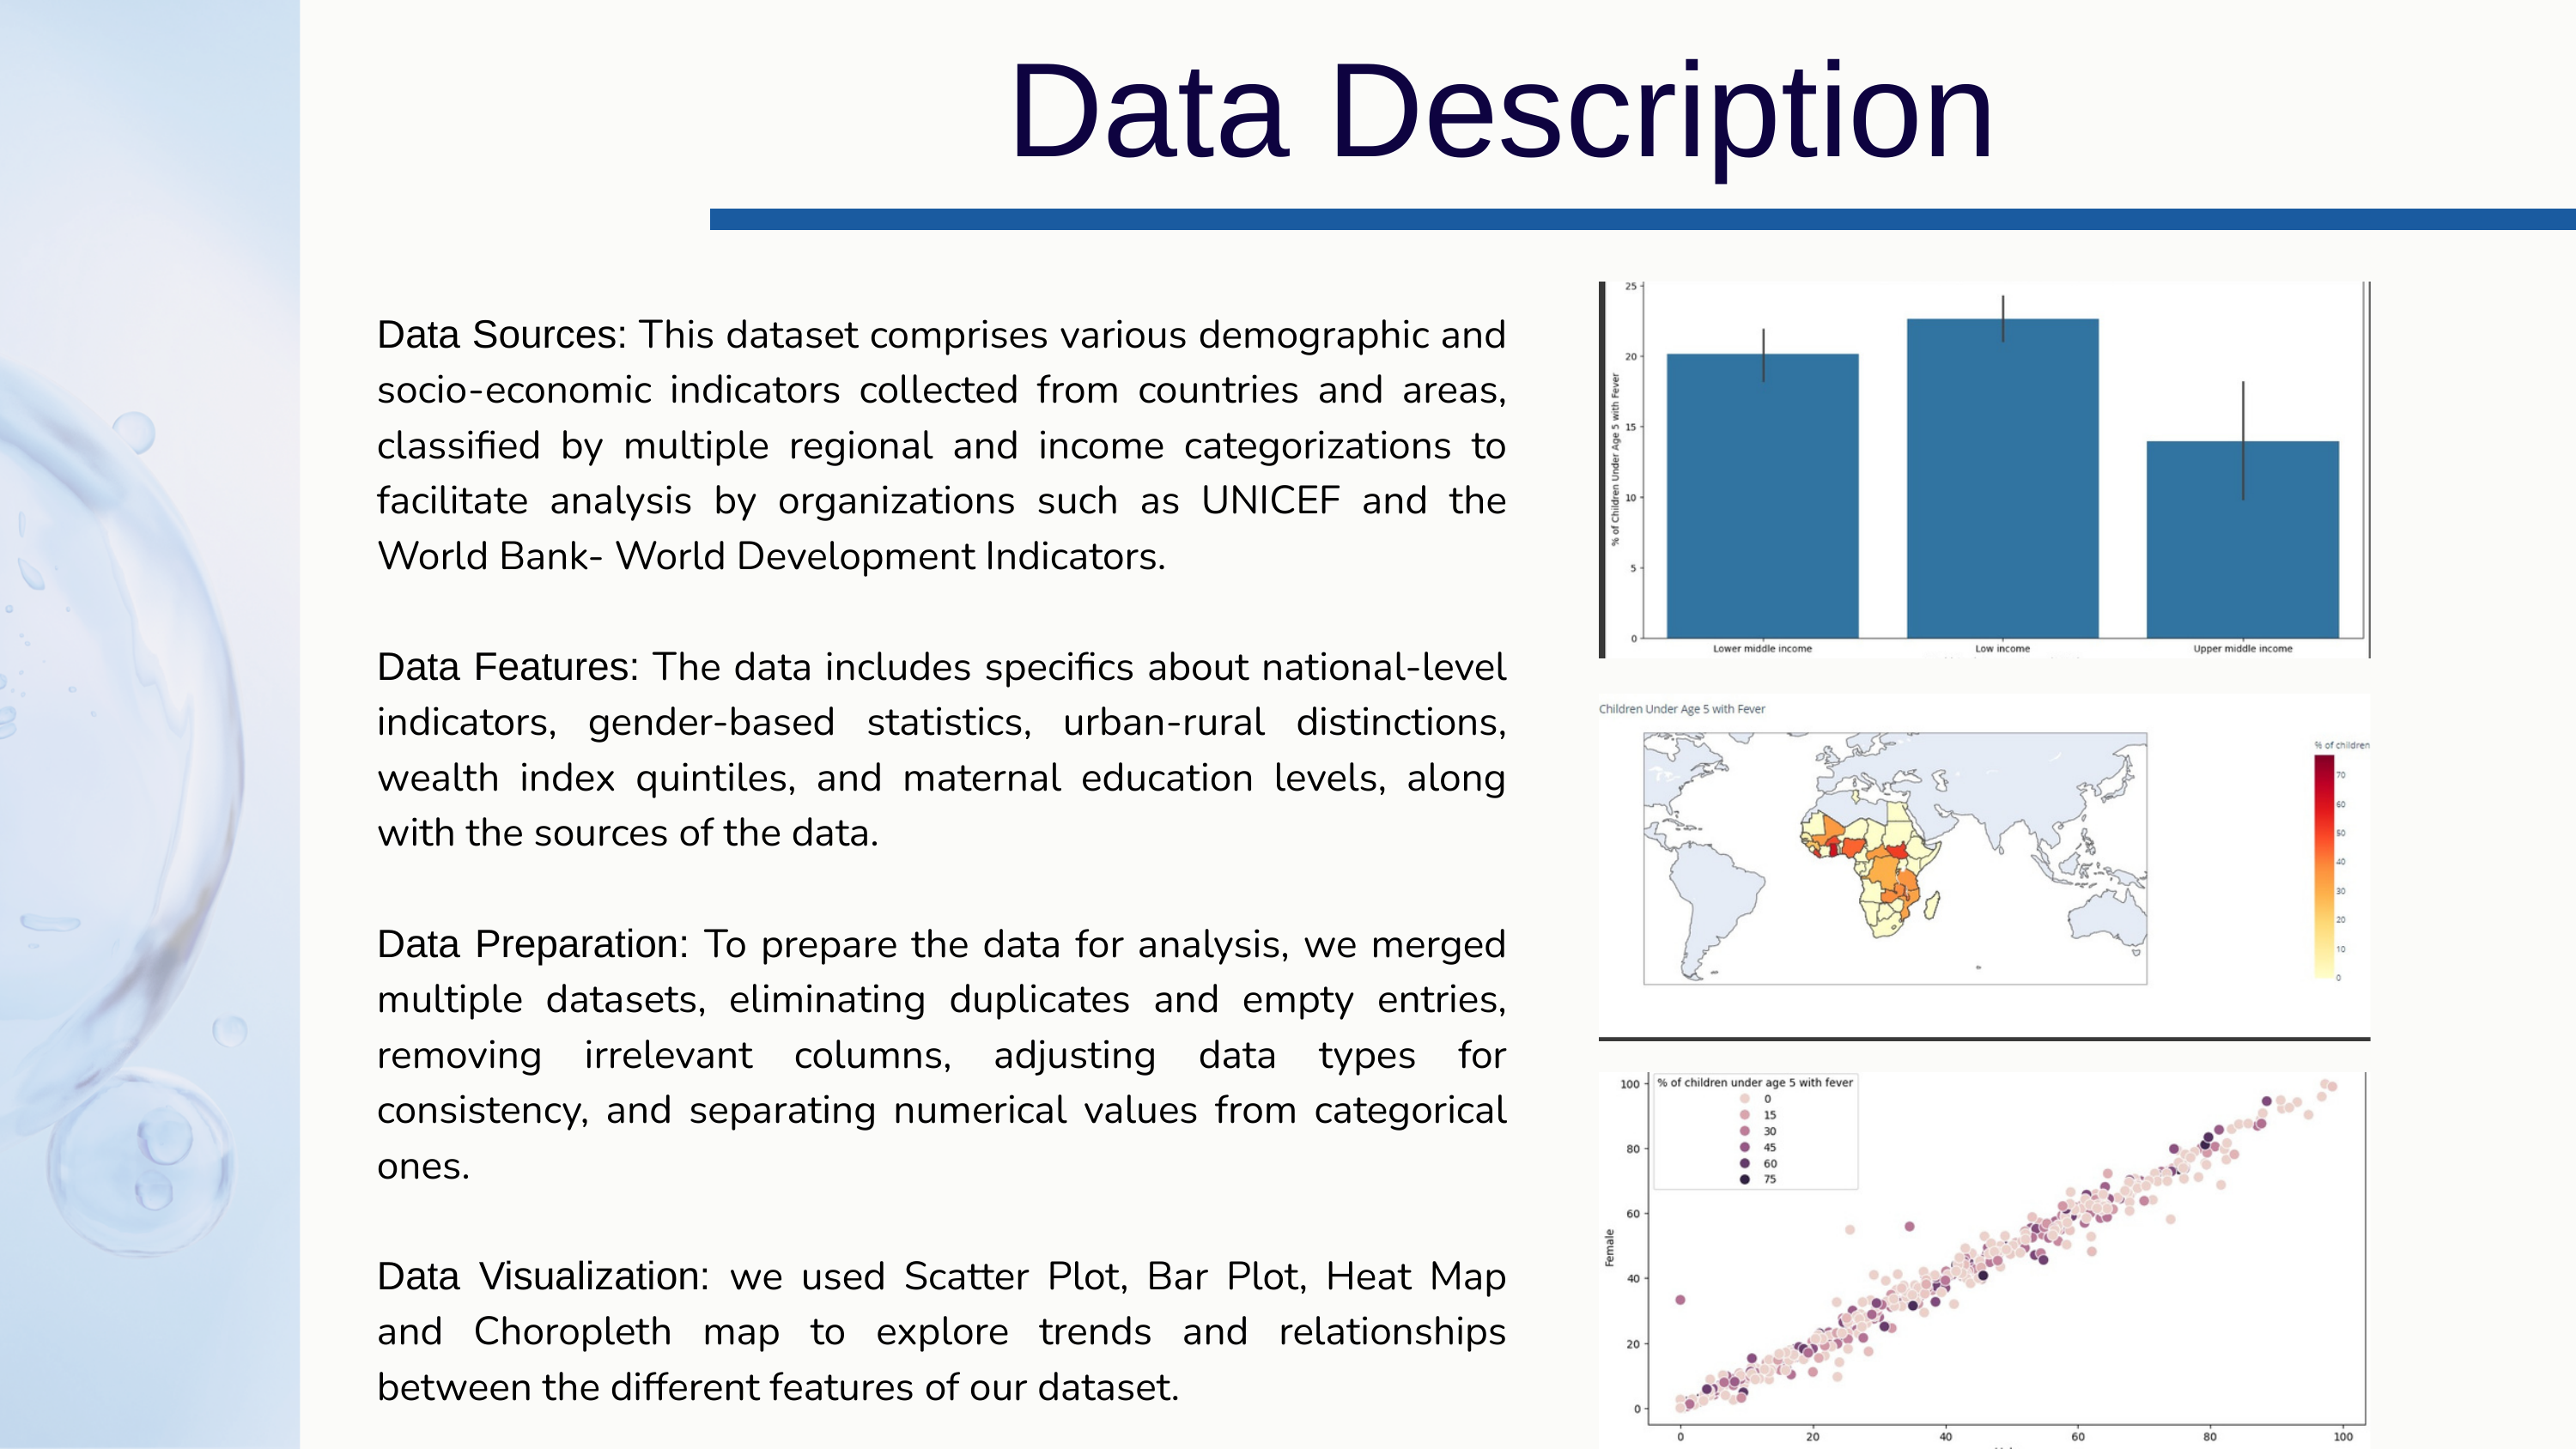

Data Description

Data Sources: This dataset comprises various demographic and socio-economic indicators collected from countries and areas, classified by multiple regional and income categorizations to facilitate analysis by organizations such as UNICEF and the World Bank- World Development Indicators.

Data Features: The data includes specifics about national-level indicators, gender-based statistics, urban-rural distinctions, wealth index quintiles, and maternal education levels, along with the sources of the data.

Data Preparation: To prepare the data for analysis, we merged multiple datasets, eliminating duplicates and empty entries, removing irrelevant columns, adjusting data types for consistency, and separating numerical values from categorical ones.

Data Visualization: we used Scatter Plot, Bar Plot, Heat Map and Choropleth map to explore trends and relationships between the different features of our dataset.